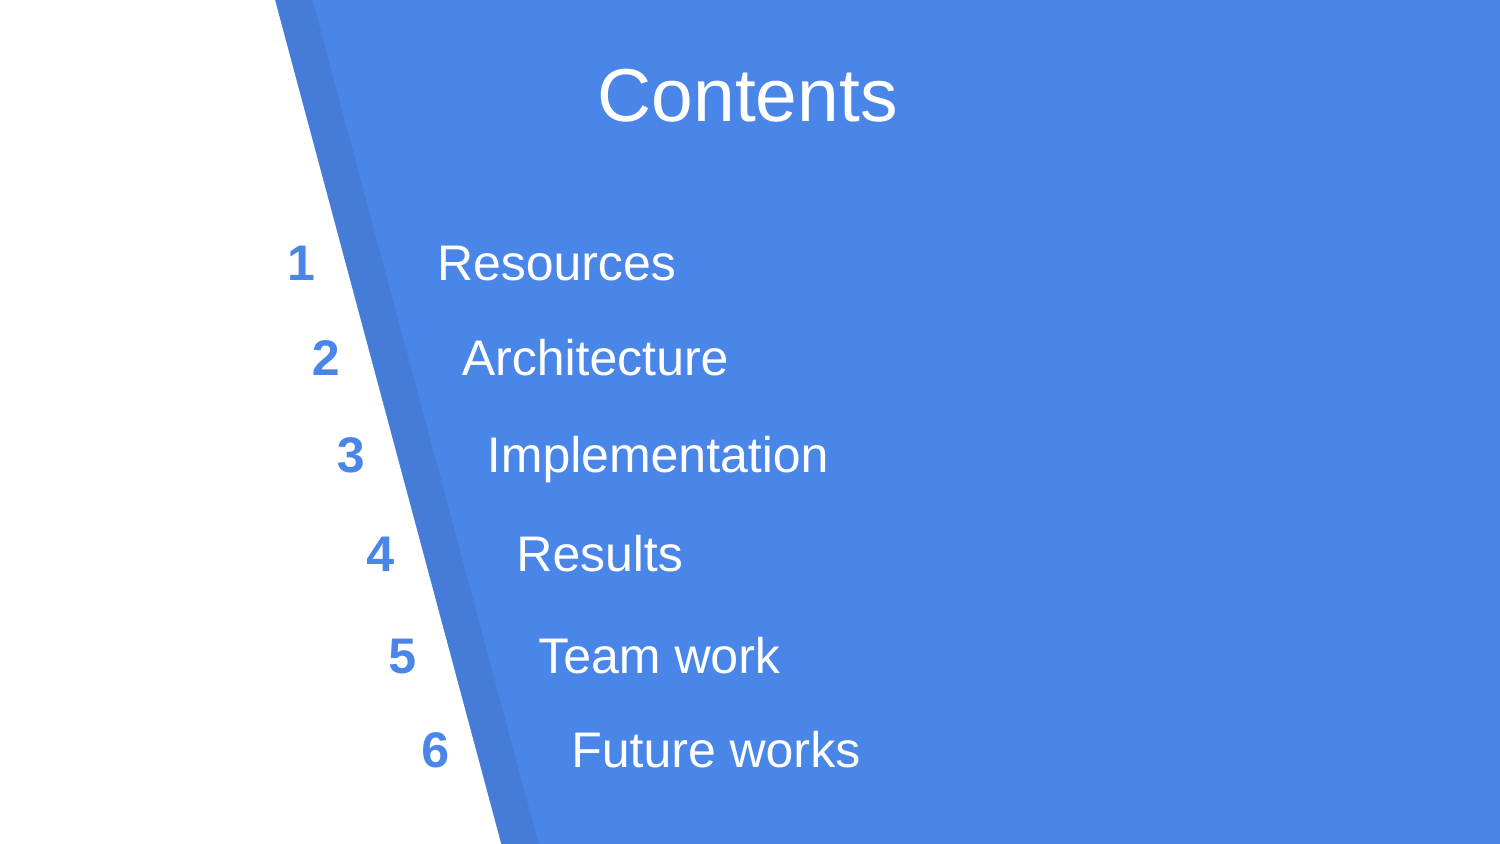

Contents
1	Resources
2	Architecture
3	Implementation
4	Results
5	Team work
# Contents
6	Future works